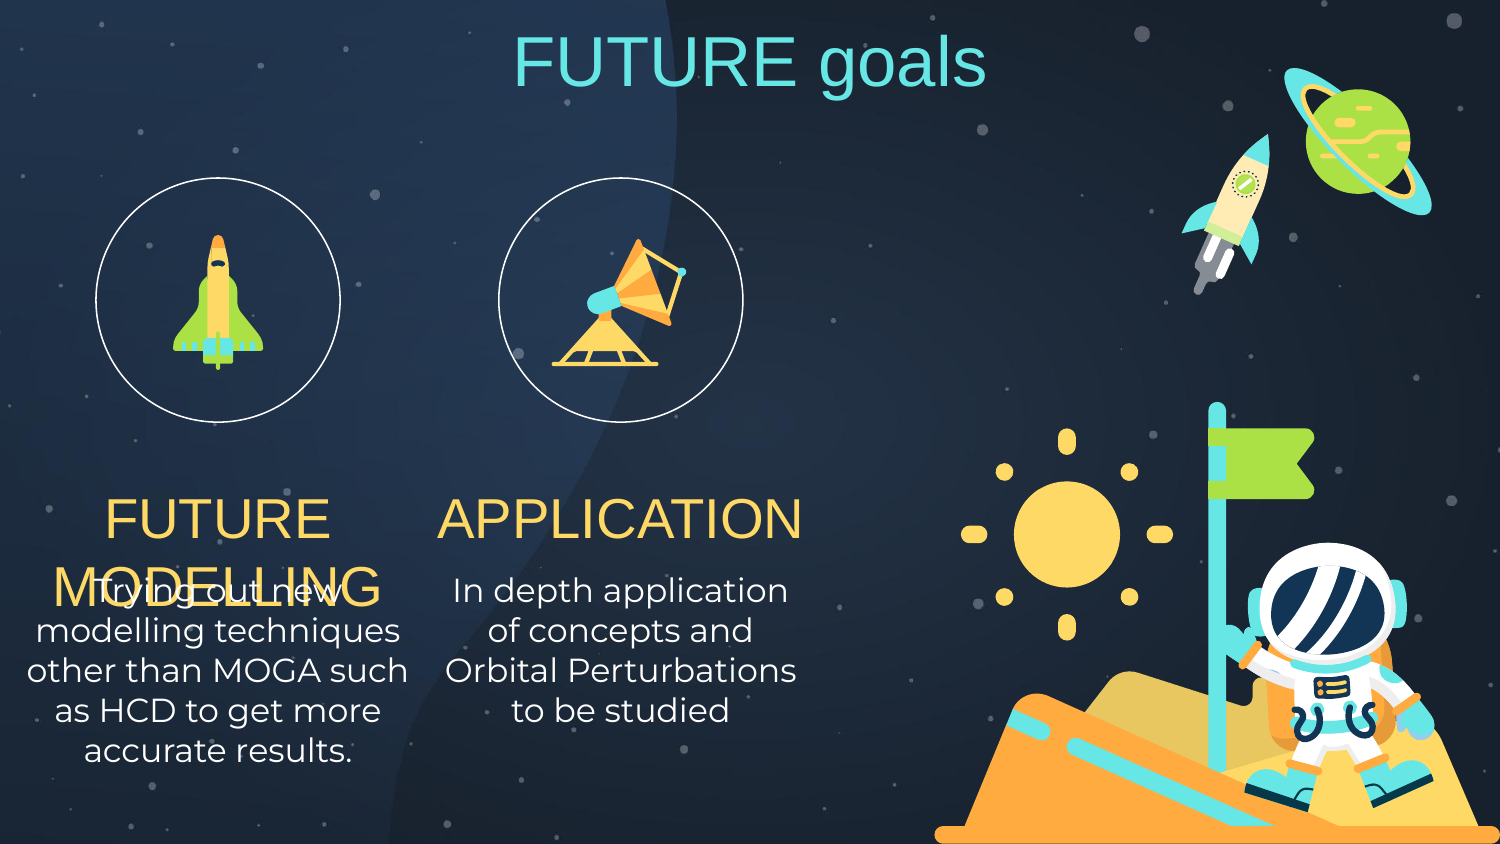

# FUTURE goals

FUTURE MODELLING
APPLICATION

In depth application of concepts and
Orbital Perturbations to be studied
Trying out new modelling techniques other than MOGA such as HCD to get more accurate results.